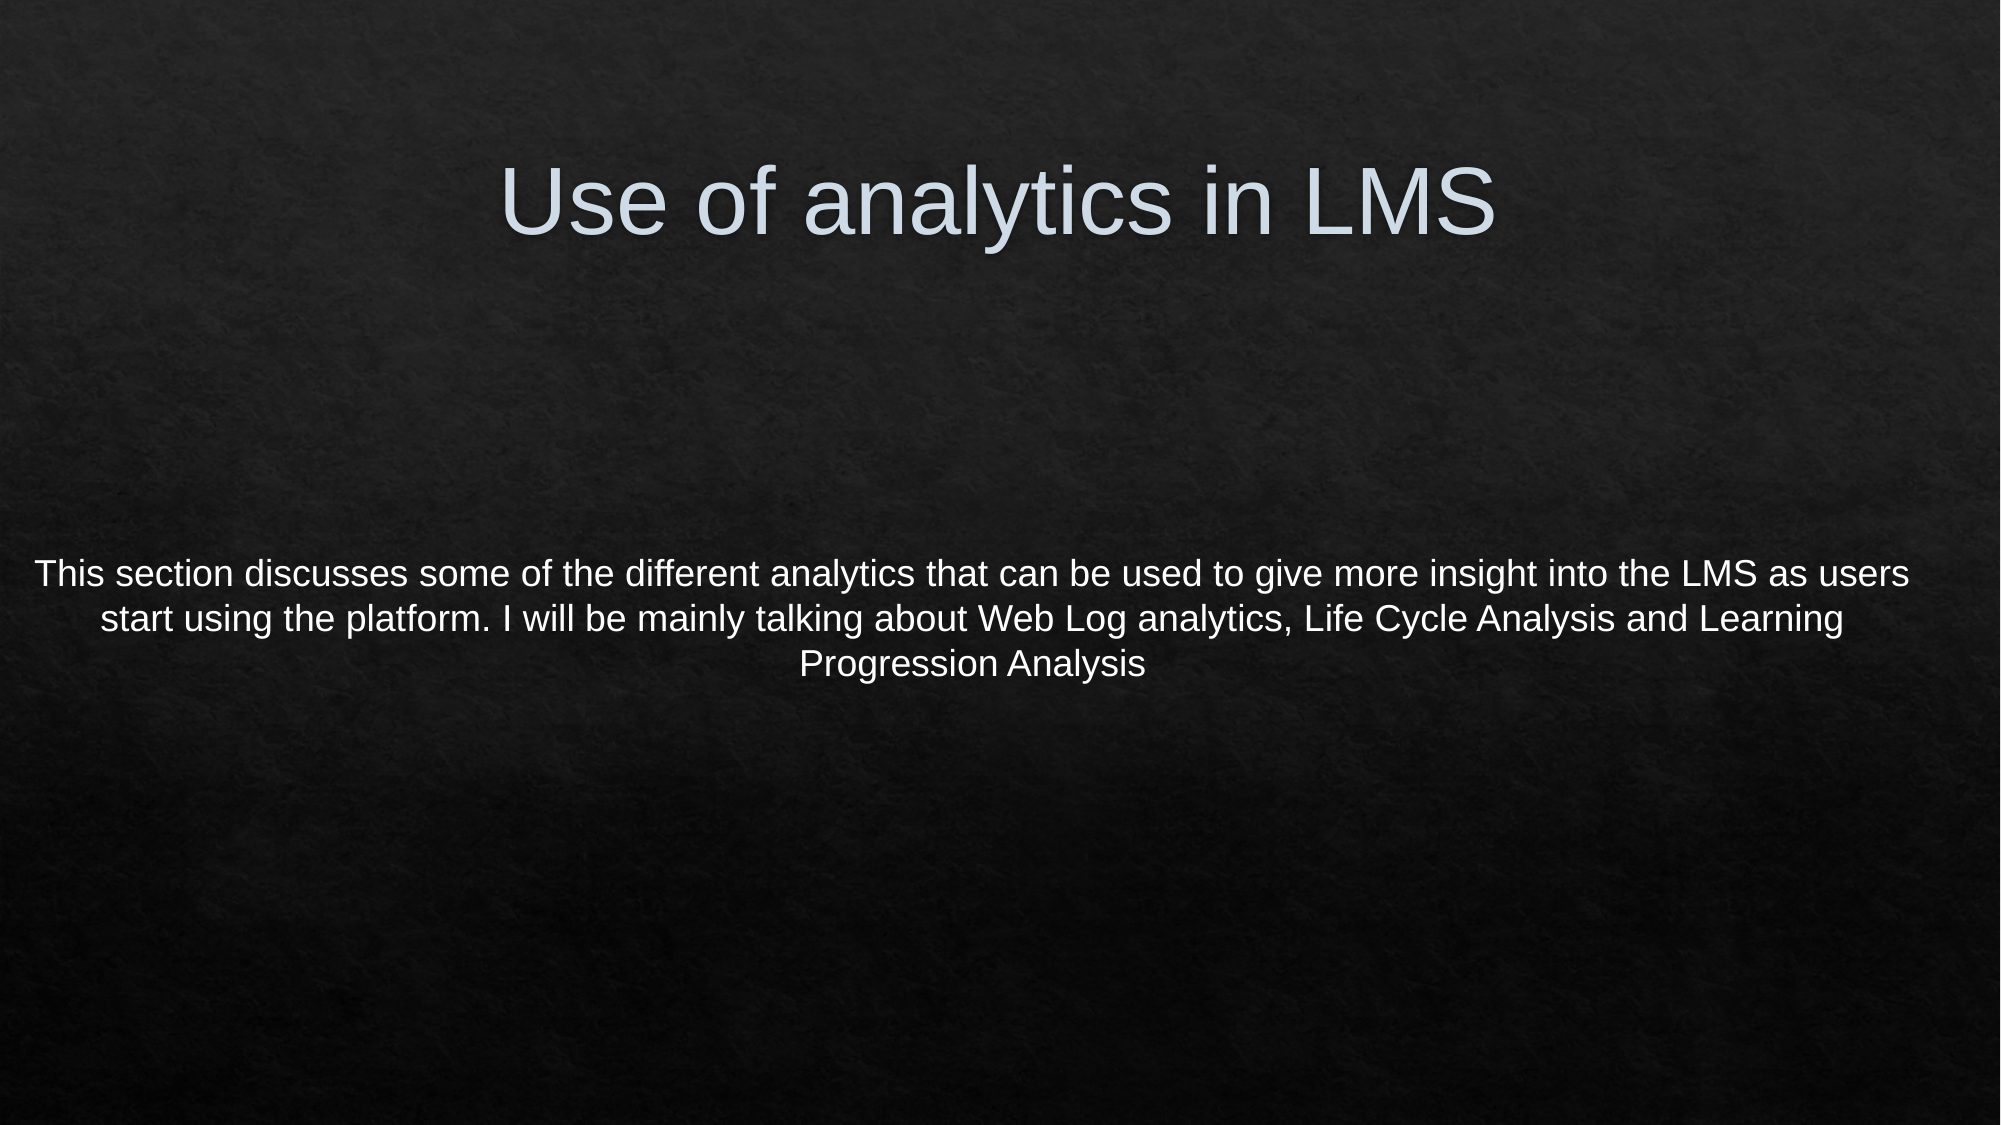

# Use of analytics in LMS
This section discusses some of the different analytics that can be used to give more insight into the LMS as users start using the platform. I will be mainly talking about Web Log analytics, Life Cycle Analysis and Learning Progression Analysis